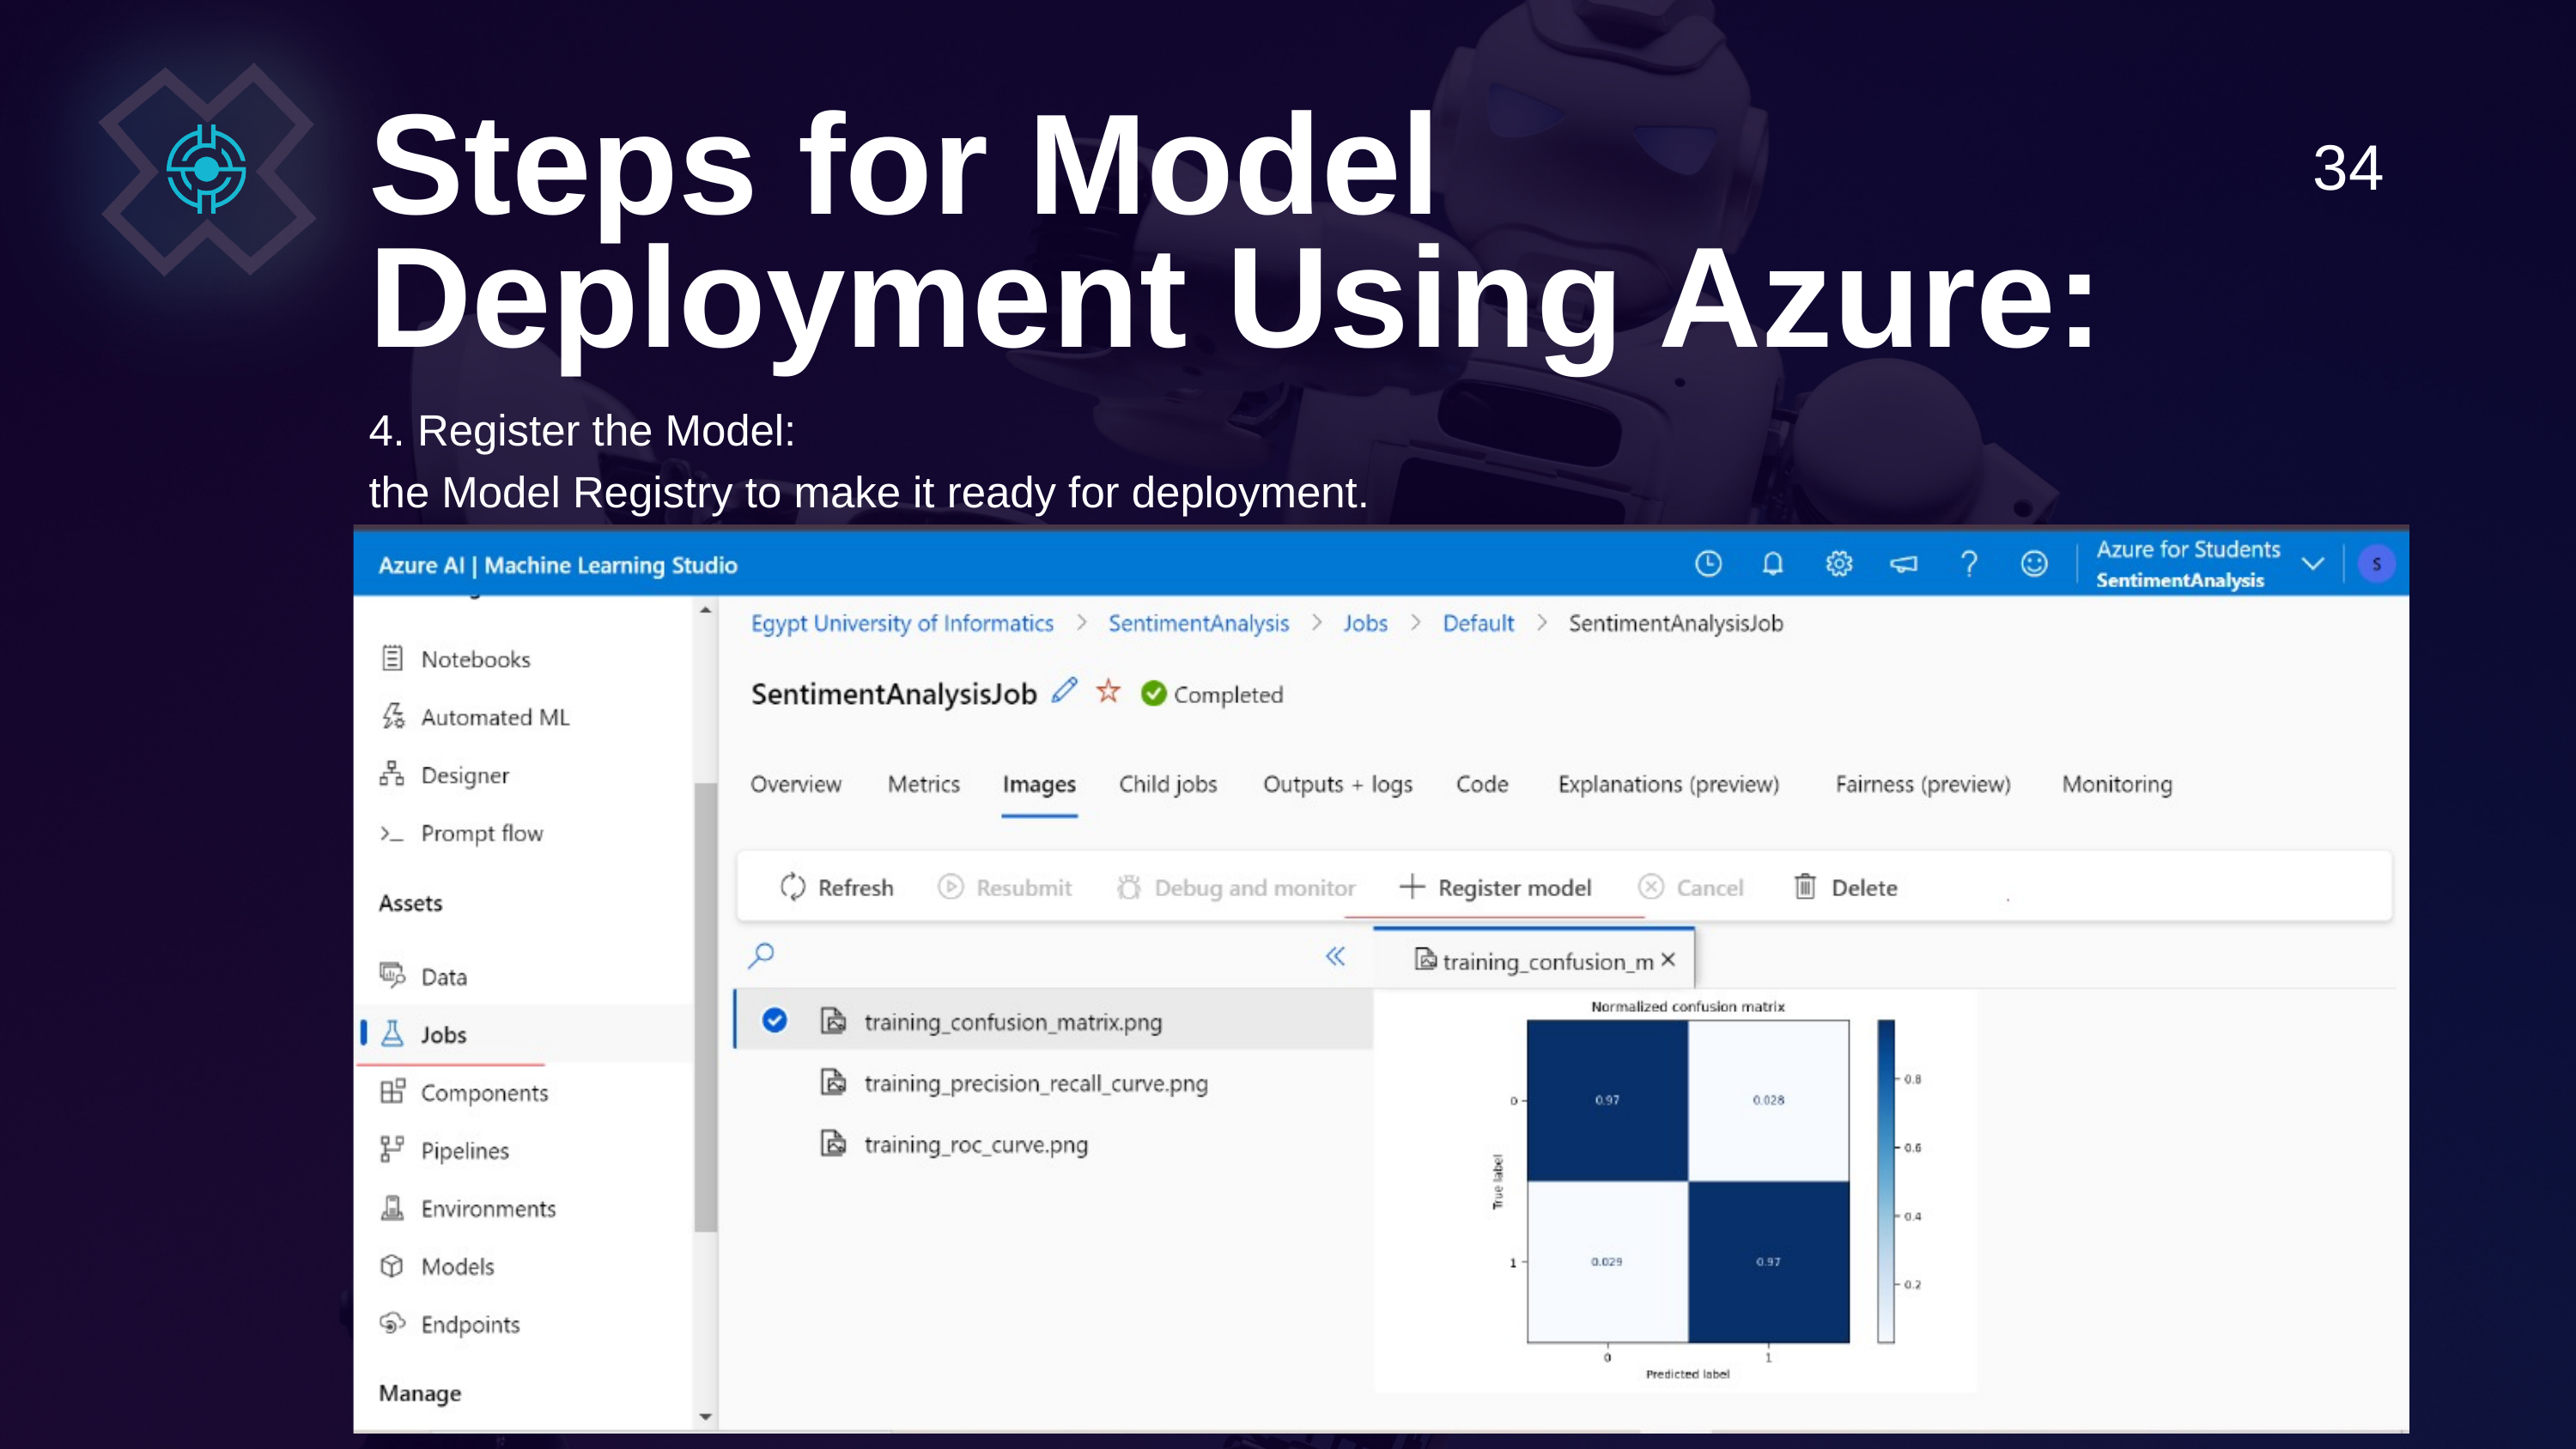

Steps for Model Deployment Using Azure:
34

4. Register the Model:
the Model Registry to make it ready for deployment.